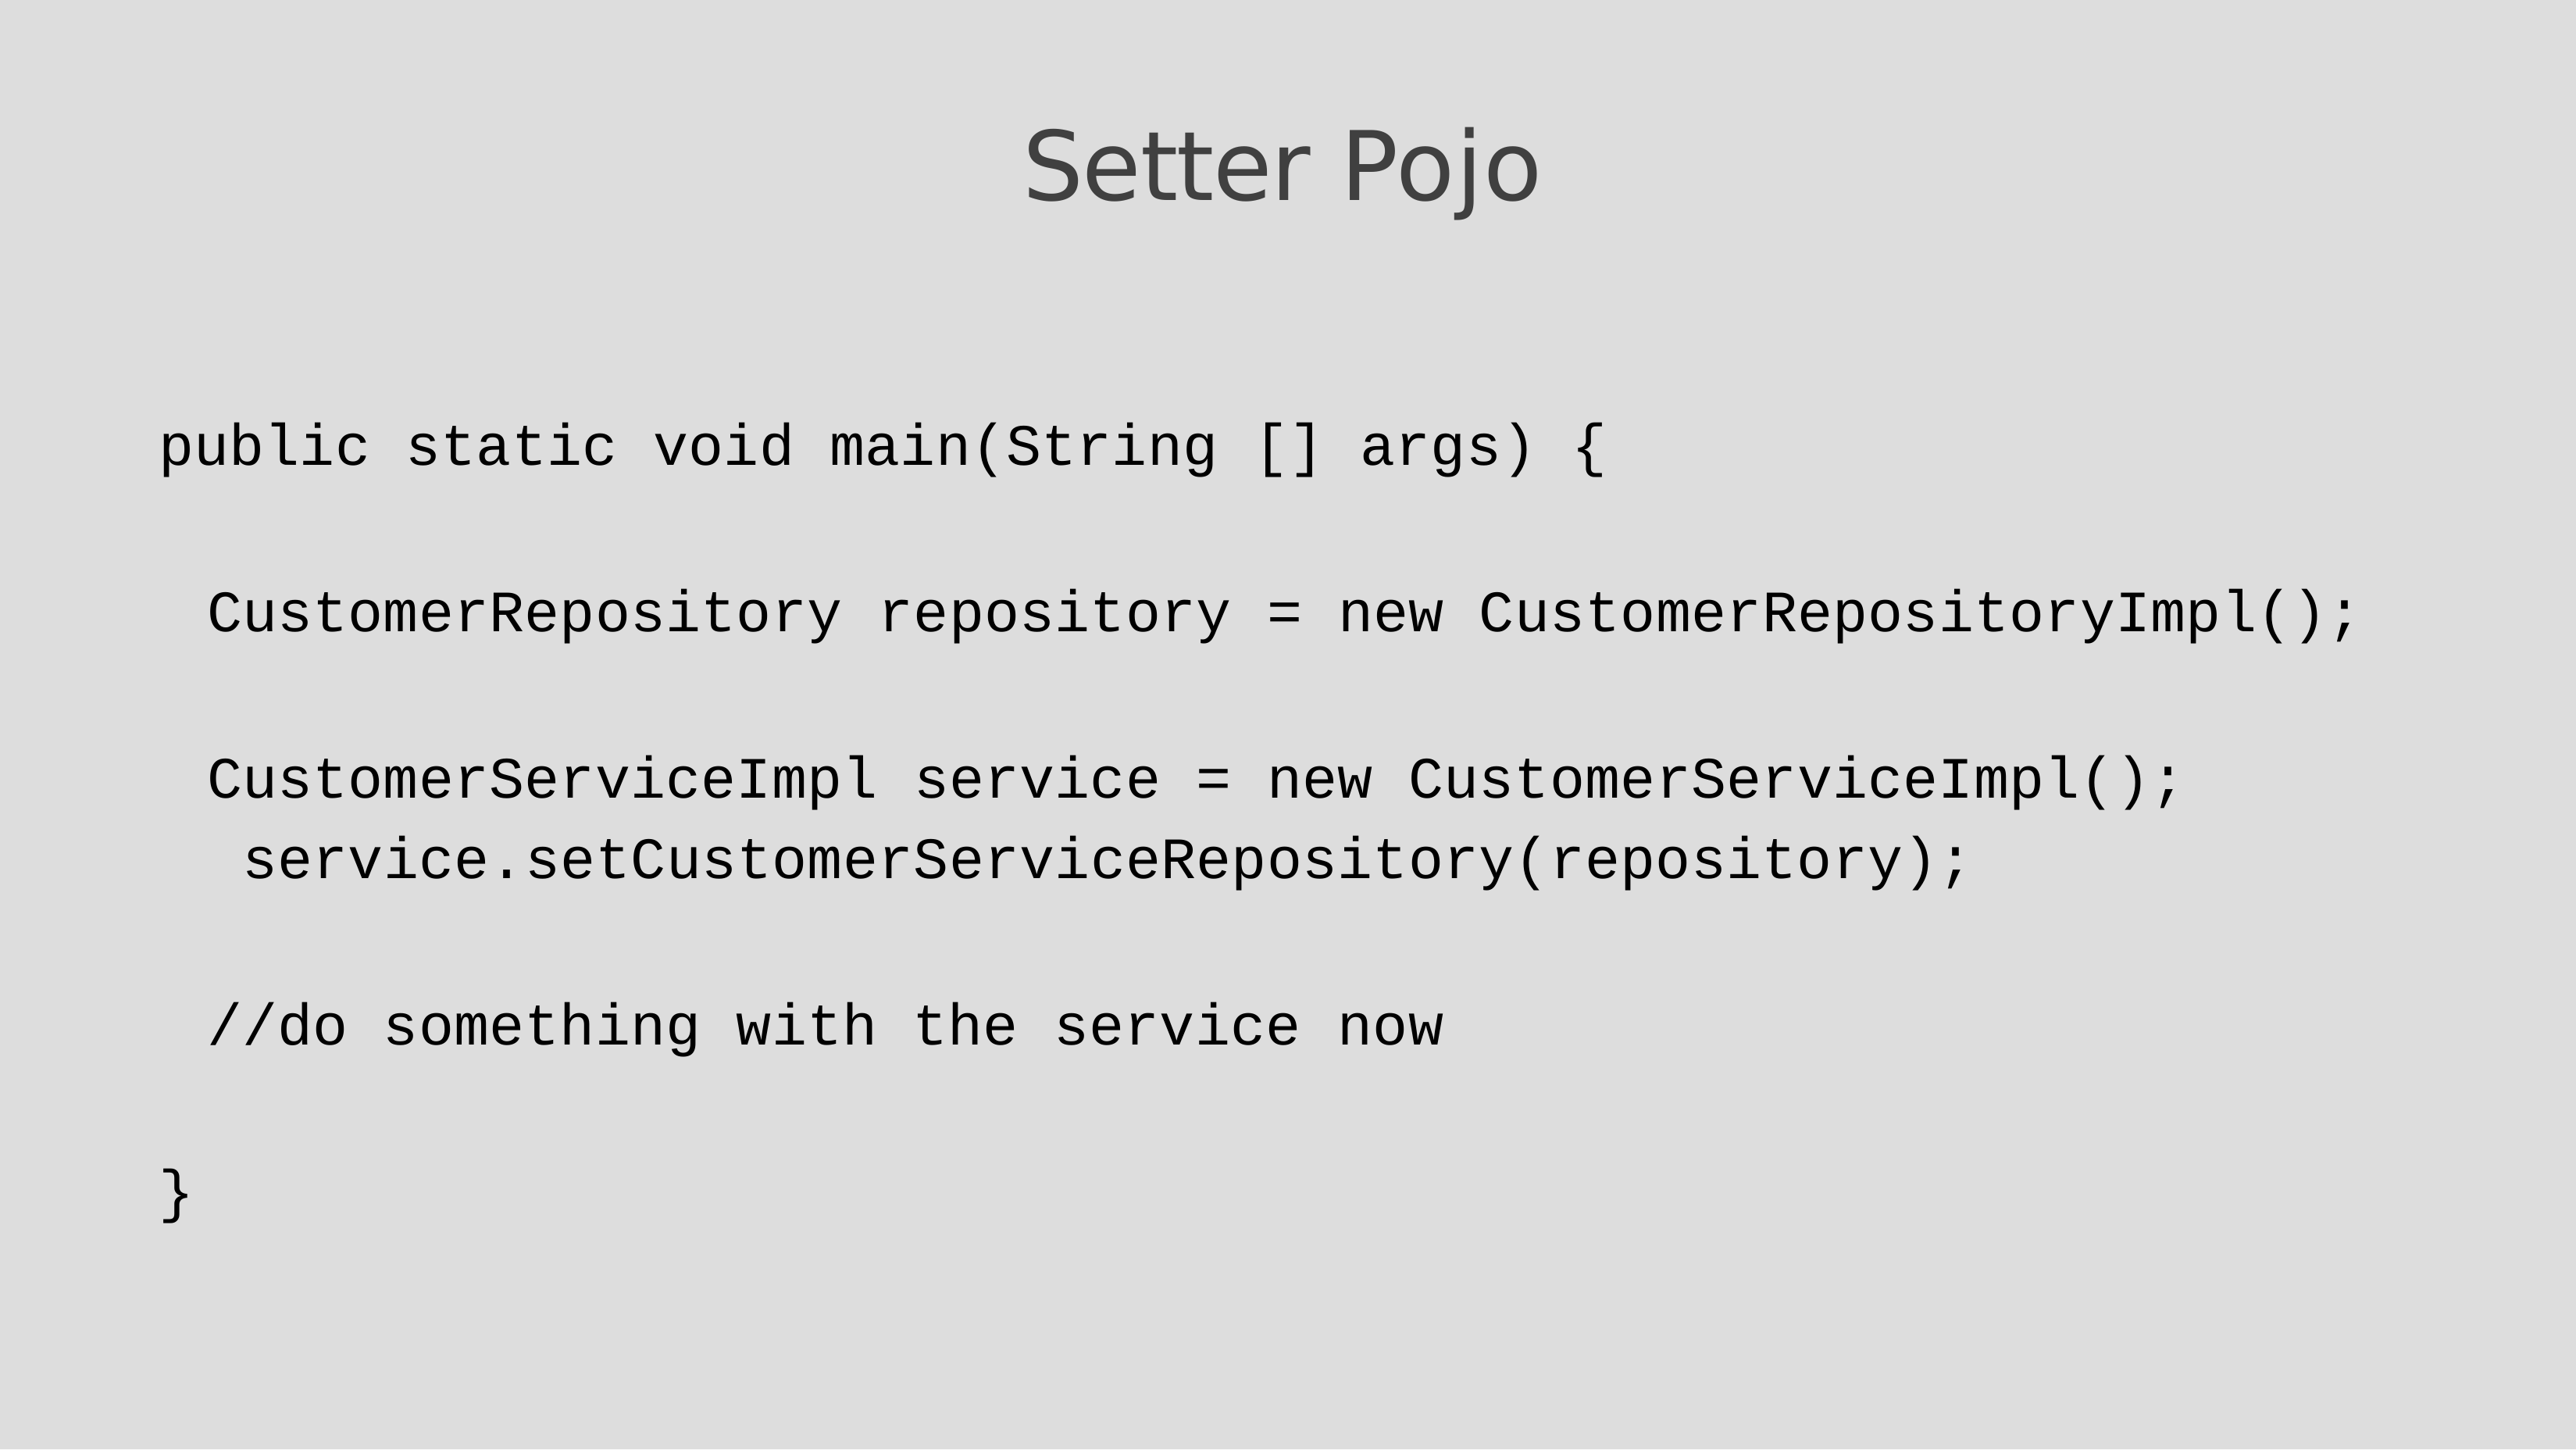

# Setter Pojo
public static void main(String [] args) {

CustomerRepository repository = new CustomerRepositoryImpl();

CustomerServiceImpl service = new CustomerServiceImpl();  service.setCustomerServiceRepository(repository);

//do something with the service now

}
5